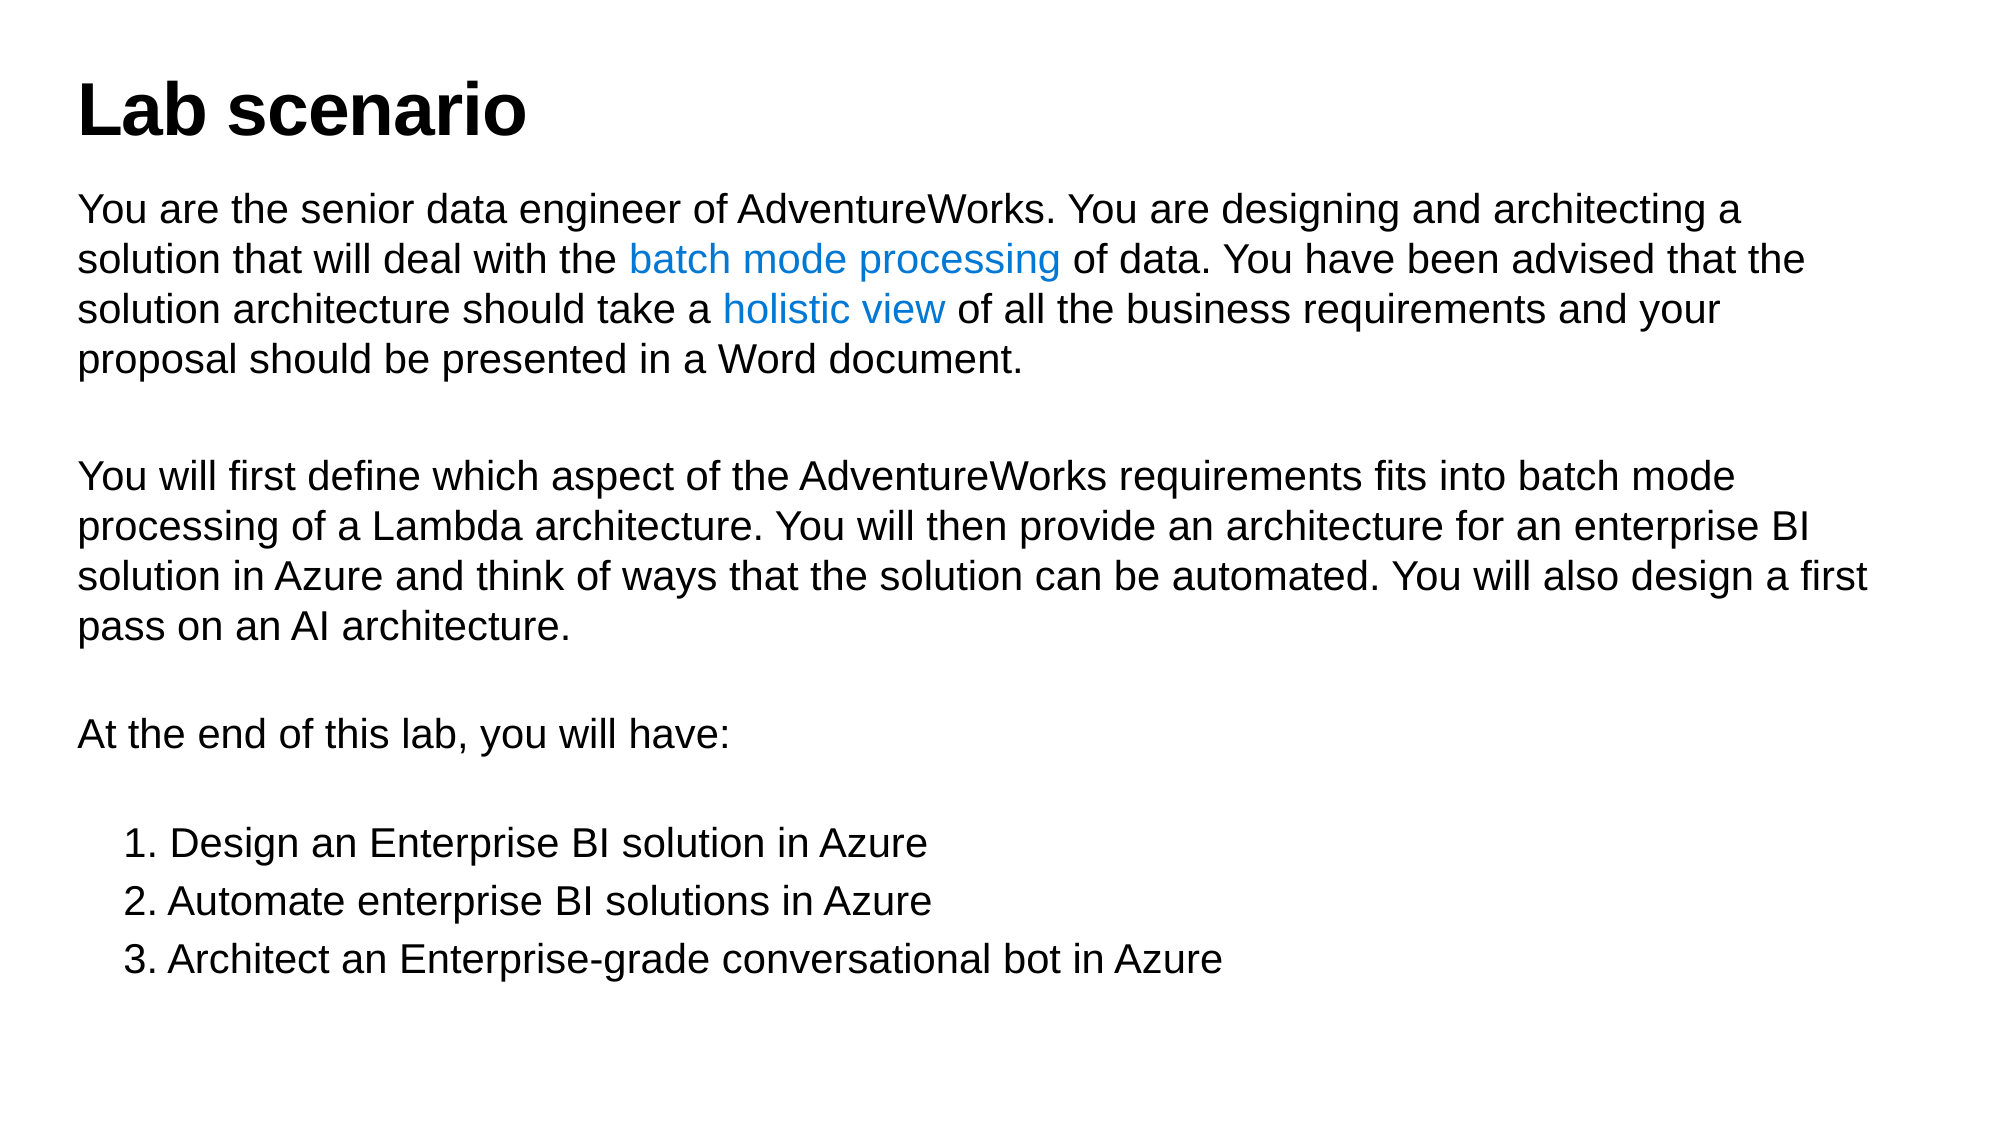

# Lab scenario
You are the senior data engineer of AdventureWorks. You are designing and architecting a solution that will deal with the batch mode processing of data. You have been advised that the solution architecture should take a holistic view of all the business requirements and your proposal should be presented in a Word document.

You will first define which aspect of the AdventureWorks requirements fits into batch mode processing of a Lambda architecture. You will then provide an architecture for an enterprise BI solution in Azure and think of ways that the solution can be automated. You will also design a first pass on an AI architecture.
At the end of this lab, you will have:
    1. Design an Enterprise BI solution in Azure
    2. Automate enterprise BI solutions in Azure
    3. Architect an Enterprise-grade conversational bot in Azure